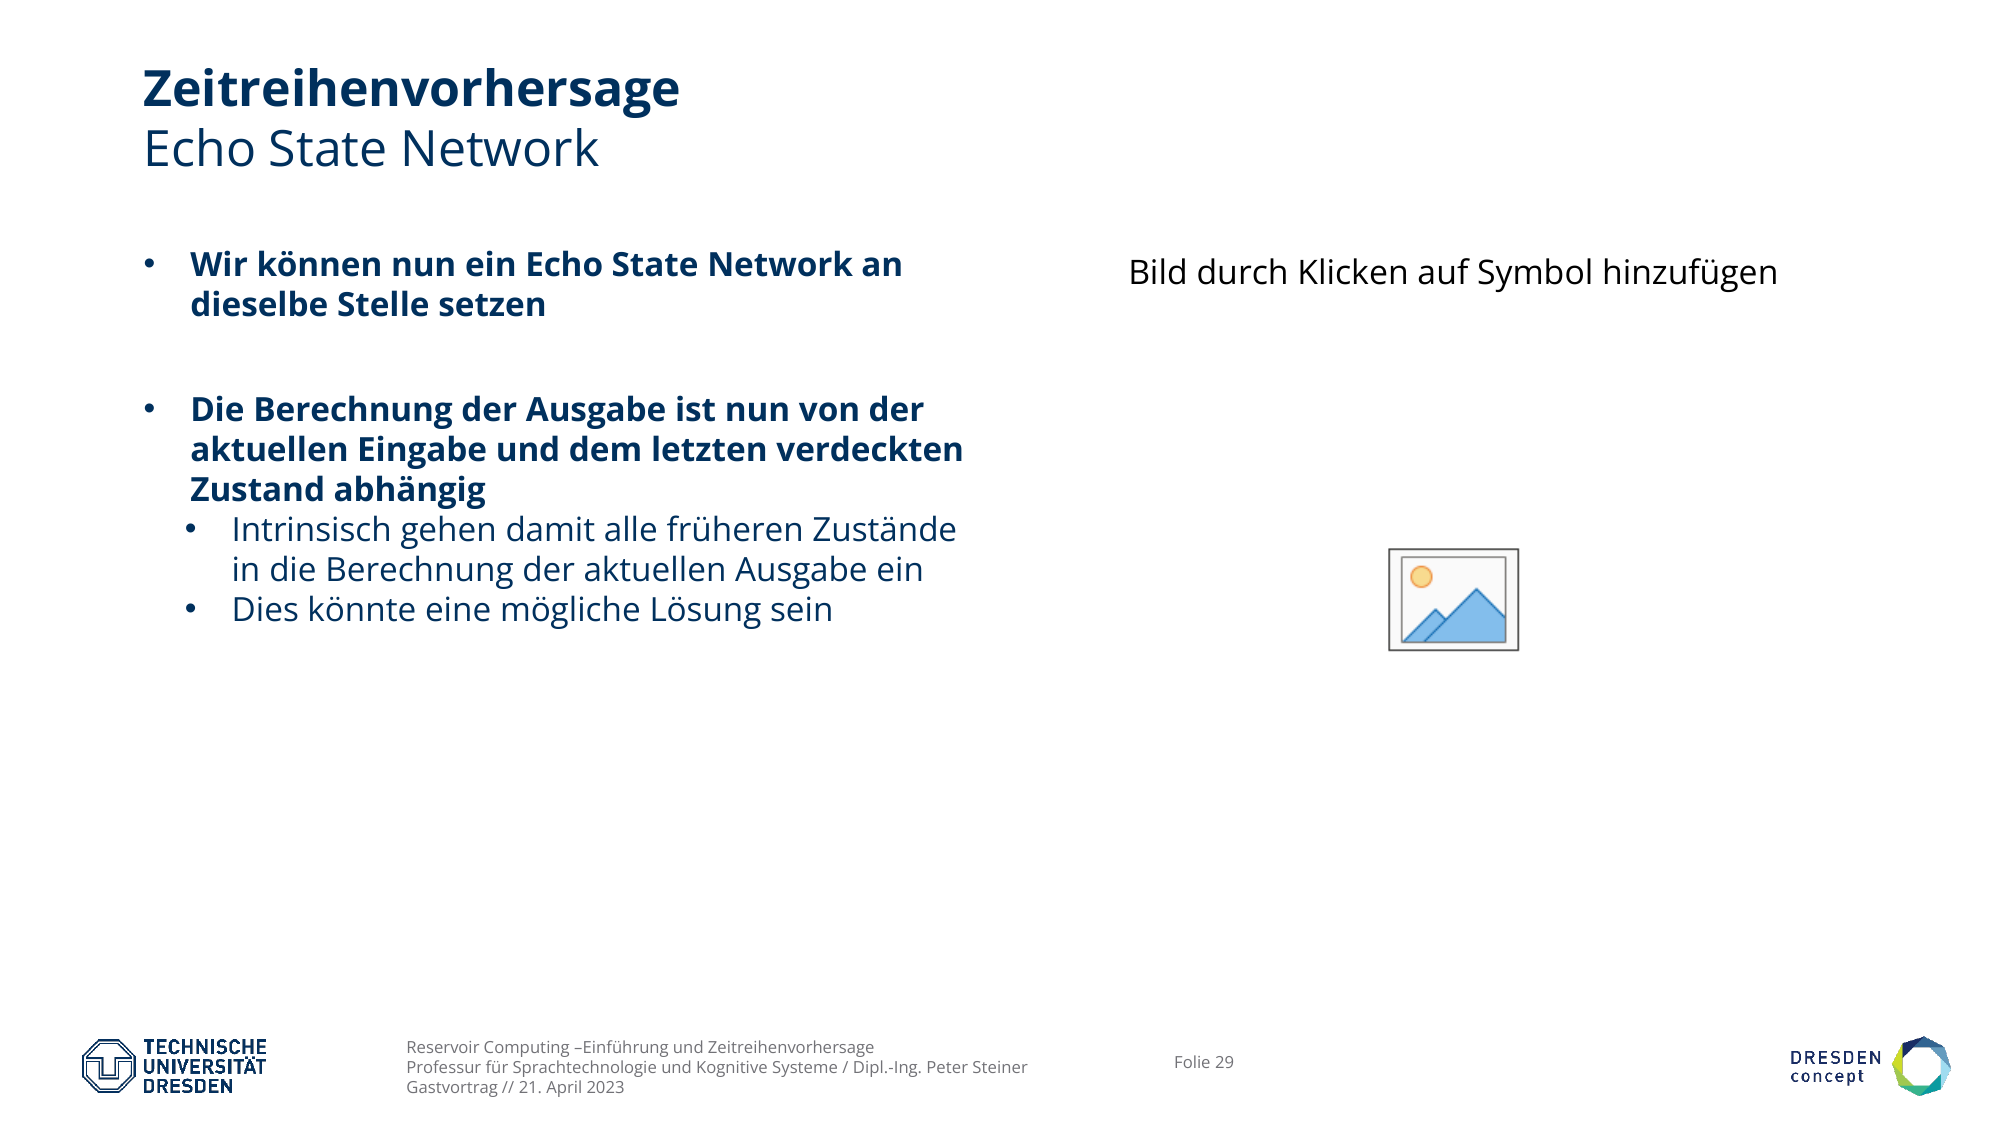

# Zeitreihenvorhersage Echo State Network
Wir können nun ein Echo State Network an dieselbe Stelle setzen

Die Berechnung der Ausgabe ist nun von der aktuellen Eingabe und dem letzten verdeckten Zustand abhängig
Intrinsisch gehen damit alle früheren Zustände in die Berechnung der aktuellen Ausgabe ein
Dies könnte eine mögliche Lösung sein